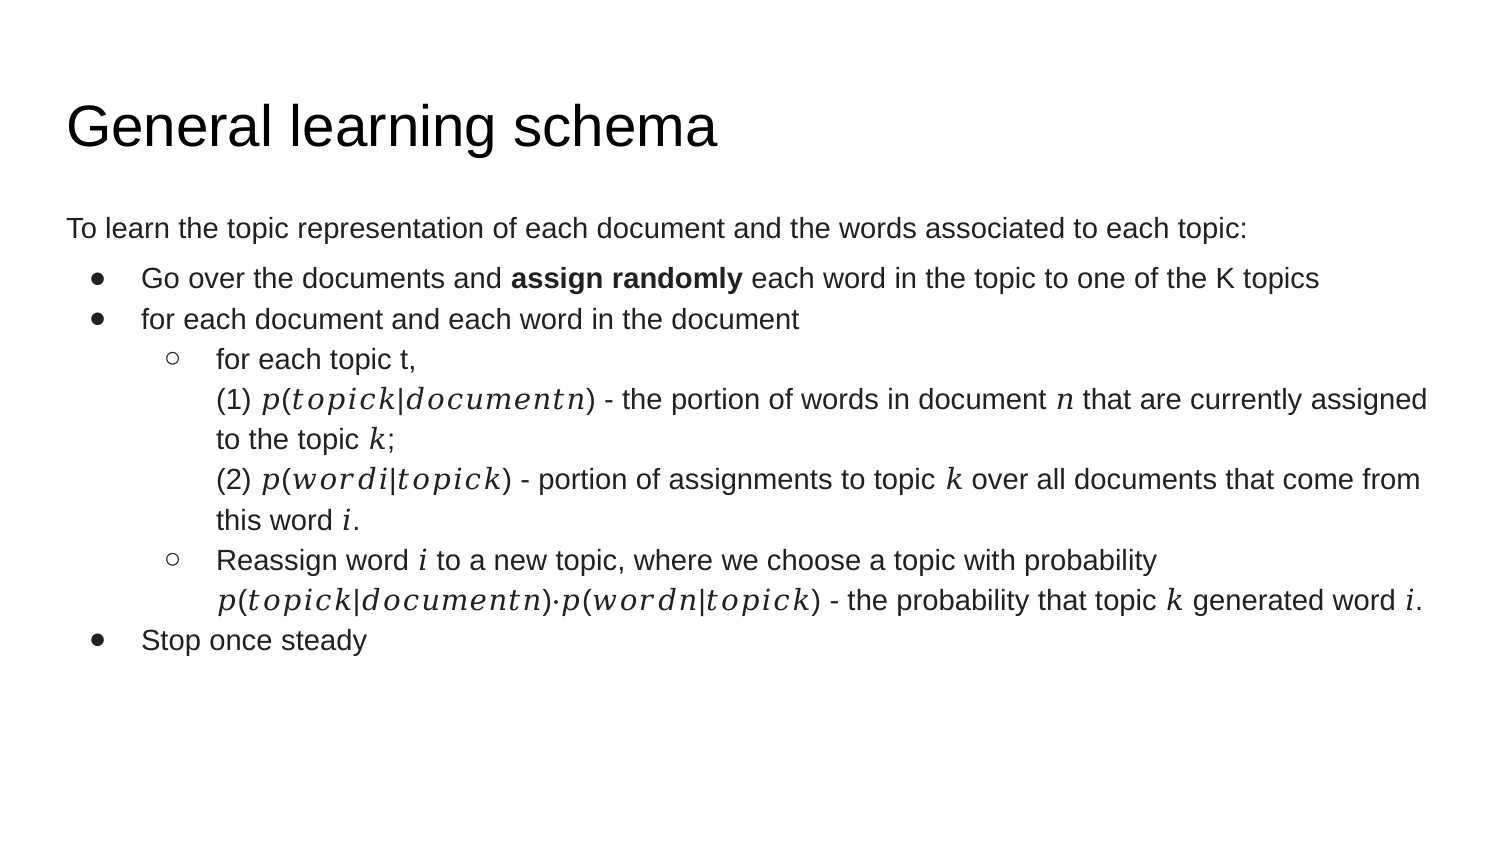

# General learning schema
To learn the topic representation of each document and the words associated to each topic:
Go over the documents and assign randomly each word in the topic to one of the K topics
for each document and each word in the document
for each topic t,
(1) 𝑝(𝑡𝑜𝑝𝑖𝑐𝑘|𝑑𝑜𝑐𝑢𝑚𝑒𝑛𝑡𝑛) - the portion of words in document 𝑛 that are currently assigned to the topic 𝑘;
(2) 𝑝(𝑤𝑜𝑟𝑑𝑖|𝑡𝑜𝑝𝑖𝑐𝑘) - portion of assignments to topic 𝑘 over all documents that come from this word 𝑖.
Reassign word 𝑖 to a new topic, where we choose a topic with probability
𝑝(𝑡𝑜𝑝𝑖𝑐𝑘|𝑑𝑜𝑐𝑢𝑚𝑒𝑛𝑡𝑛)⋅𝑝(𝑤𝑜𝑟𝑑𝑛|𝑡𝑜𝑝𝑖𝑐𝑘) - the probability that topic 𝑘 generated word 𝑖.
Stop once steady